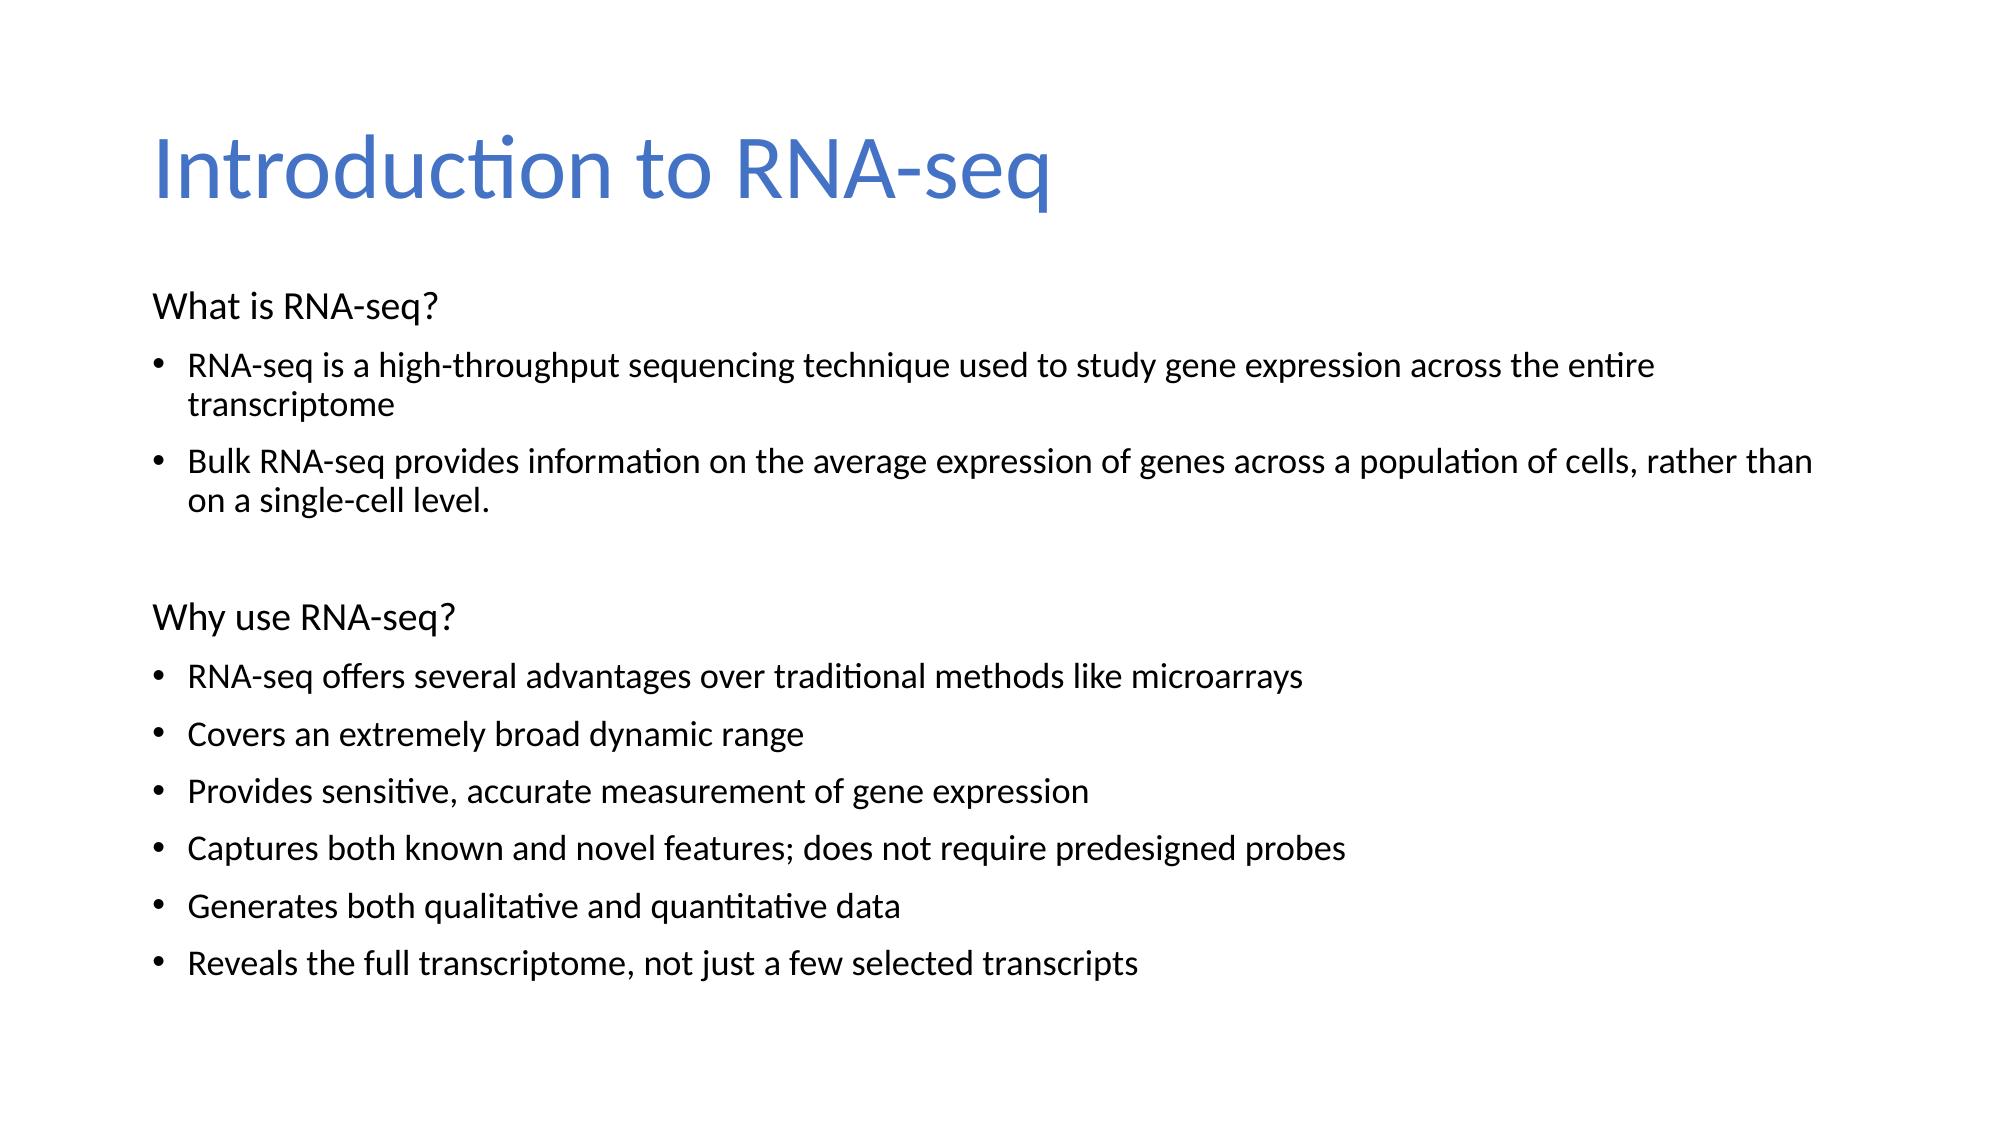

# Introduction to RNA-seq
What is RNA-seq?
RNA-seq is a high-throughput sequencing technique used to study gene expression across the entire transcriptome
Bulk RNA-seq provides information on the average expression of genes across a population of cells, rather than on a single-cell level.

Why use RNA-seq?
RNA-seq offers several advantages over traditional methods like microarrays
Covers an extremely broad dynamic range
Provides sensitive, accurate measurement of gene expression
Captures both known and novel features; does not require predesigned probes
Generates both qualitative and quantitative data
Reveals the full transcriptome, not just a few selected transcripts